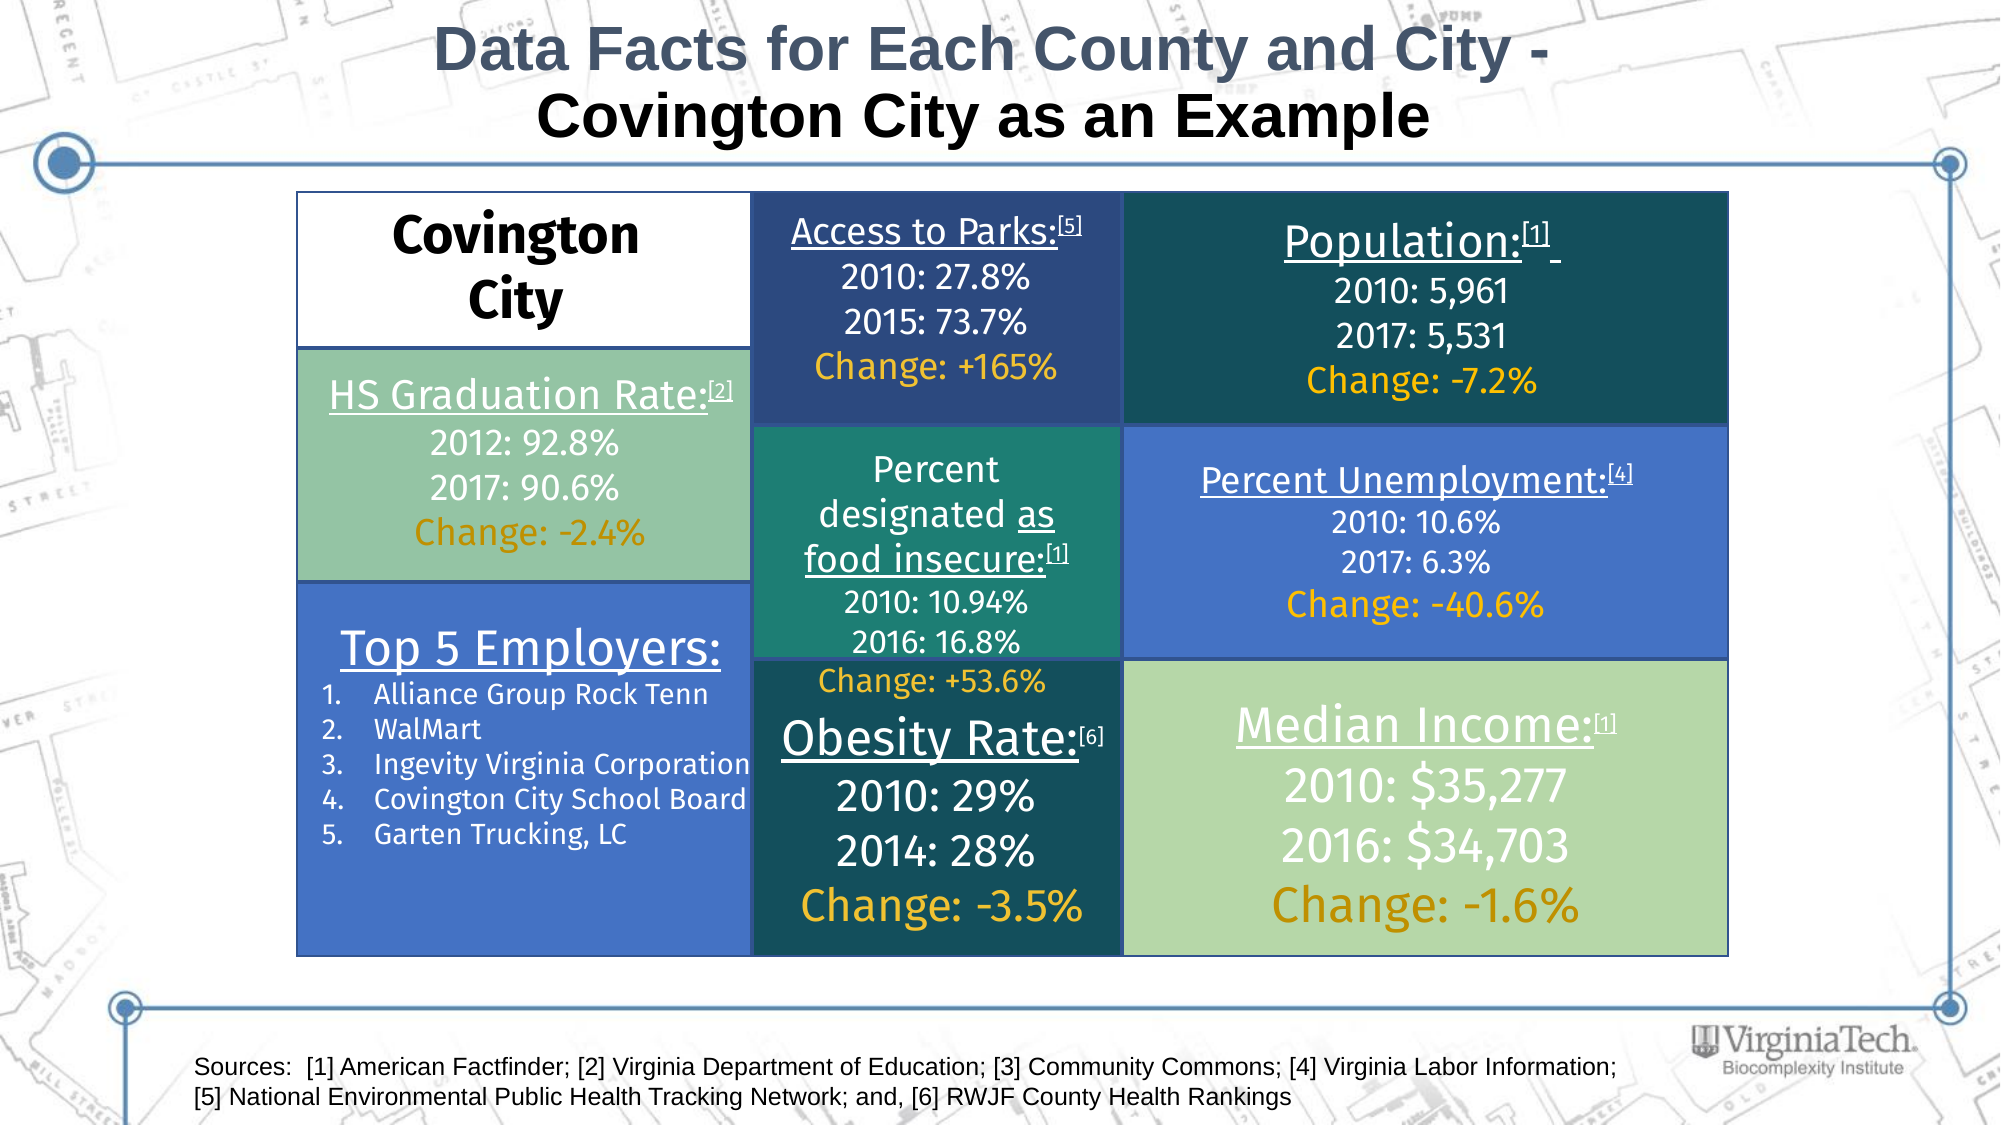

# Data Facts for Each County and City - Covington City as an Example

Covington
City

Population:[1]
2010: 5,961
2017: 5,531
Change: -7.2%

HS Graduation Rate:[2]
2012: 92.8%
2017: 90.6%
Change: -2.4%

Percent Unemployment:[4]
2010: 10.6%
2017: 6.3%
Change: -40.6%

Top 5 Employers:
Alliance Group Rock Tenn
WalMart
Ingevity Virginia Corporation
Covington City School Board
Garten Trucking, LC

Median Income:[1]
2010: $35,277
2016: $34,703
Change: -1.6%
Access to Parks:[5]
2010: 27.8%
2015: 73.7%
Change: +165%

Percent designated as food insecure:[1]
2010: 10.94%
2016: 16.8%
Change: +53.6%

Obesity Rate:[6]
2010: 29%
2014: 28%
Change: -3.5%

Sources:  [1] American Factfinder; [2] Virginia Department of Education; [3] Community Commons; [4] Virginia Labor Information; [5] National Environmental Public Health Tracking Network; and, [6] RWJF County Health Rankings